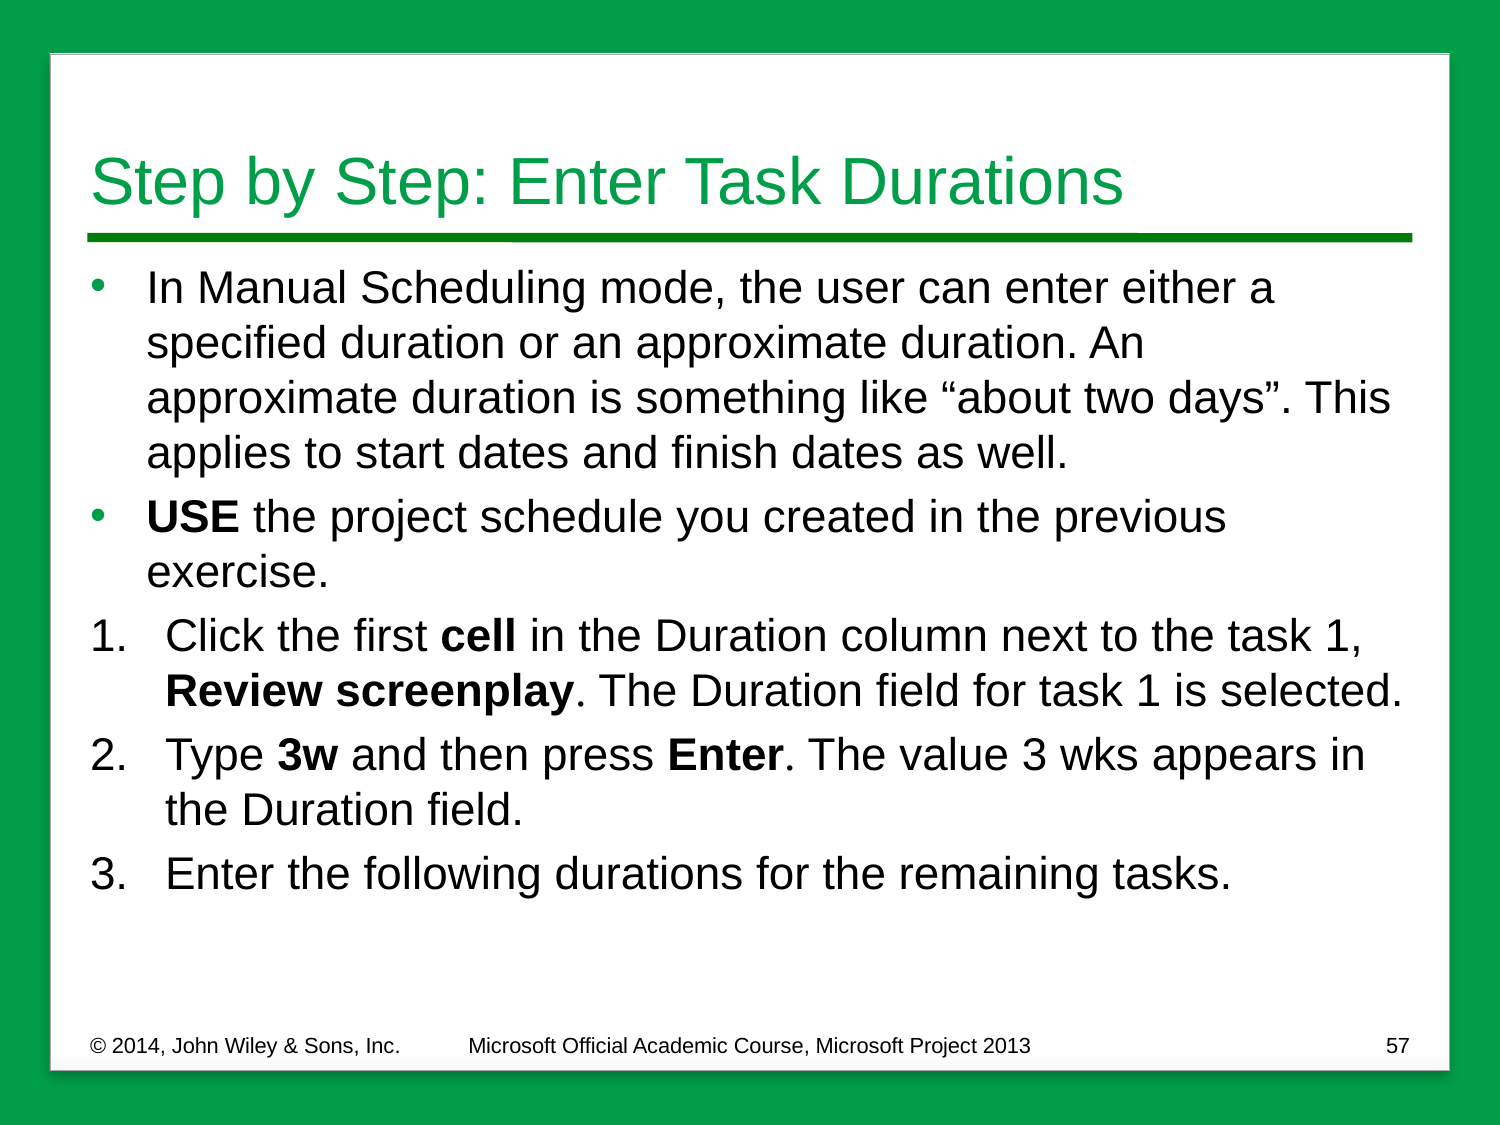

# Step by Step: Enter Task Durations
In Manual Scheduling mode, the user can enter either a specified duration or an approximate duration. An approximate duration is something like “about two days”. This applies to start dates and finish dates as well.
USE the project schedule you created in the previous exercise.
1.	Click the first cell in the Duration column next to the task 1, Review screenplay. The Duration field for task 1 is selected.
2.	Type 3w and then press Enter. The value 3 wks appears in the Duration field.
3.	Enter the following durations for the remaining tasks.
© 2014, John Wiley & Sons, Inc.
Microsoft Official Academic Course, Microsoft Project 2013
57